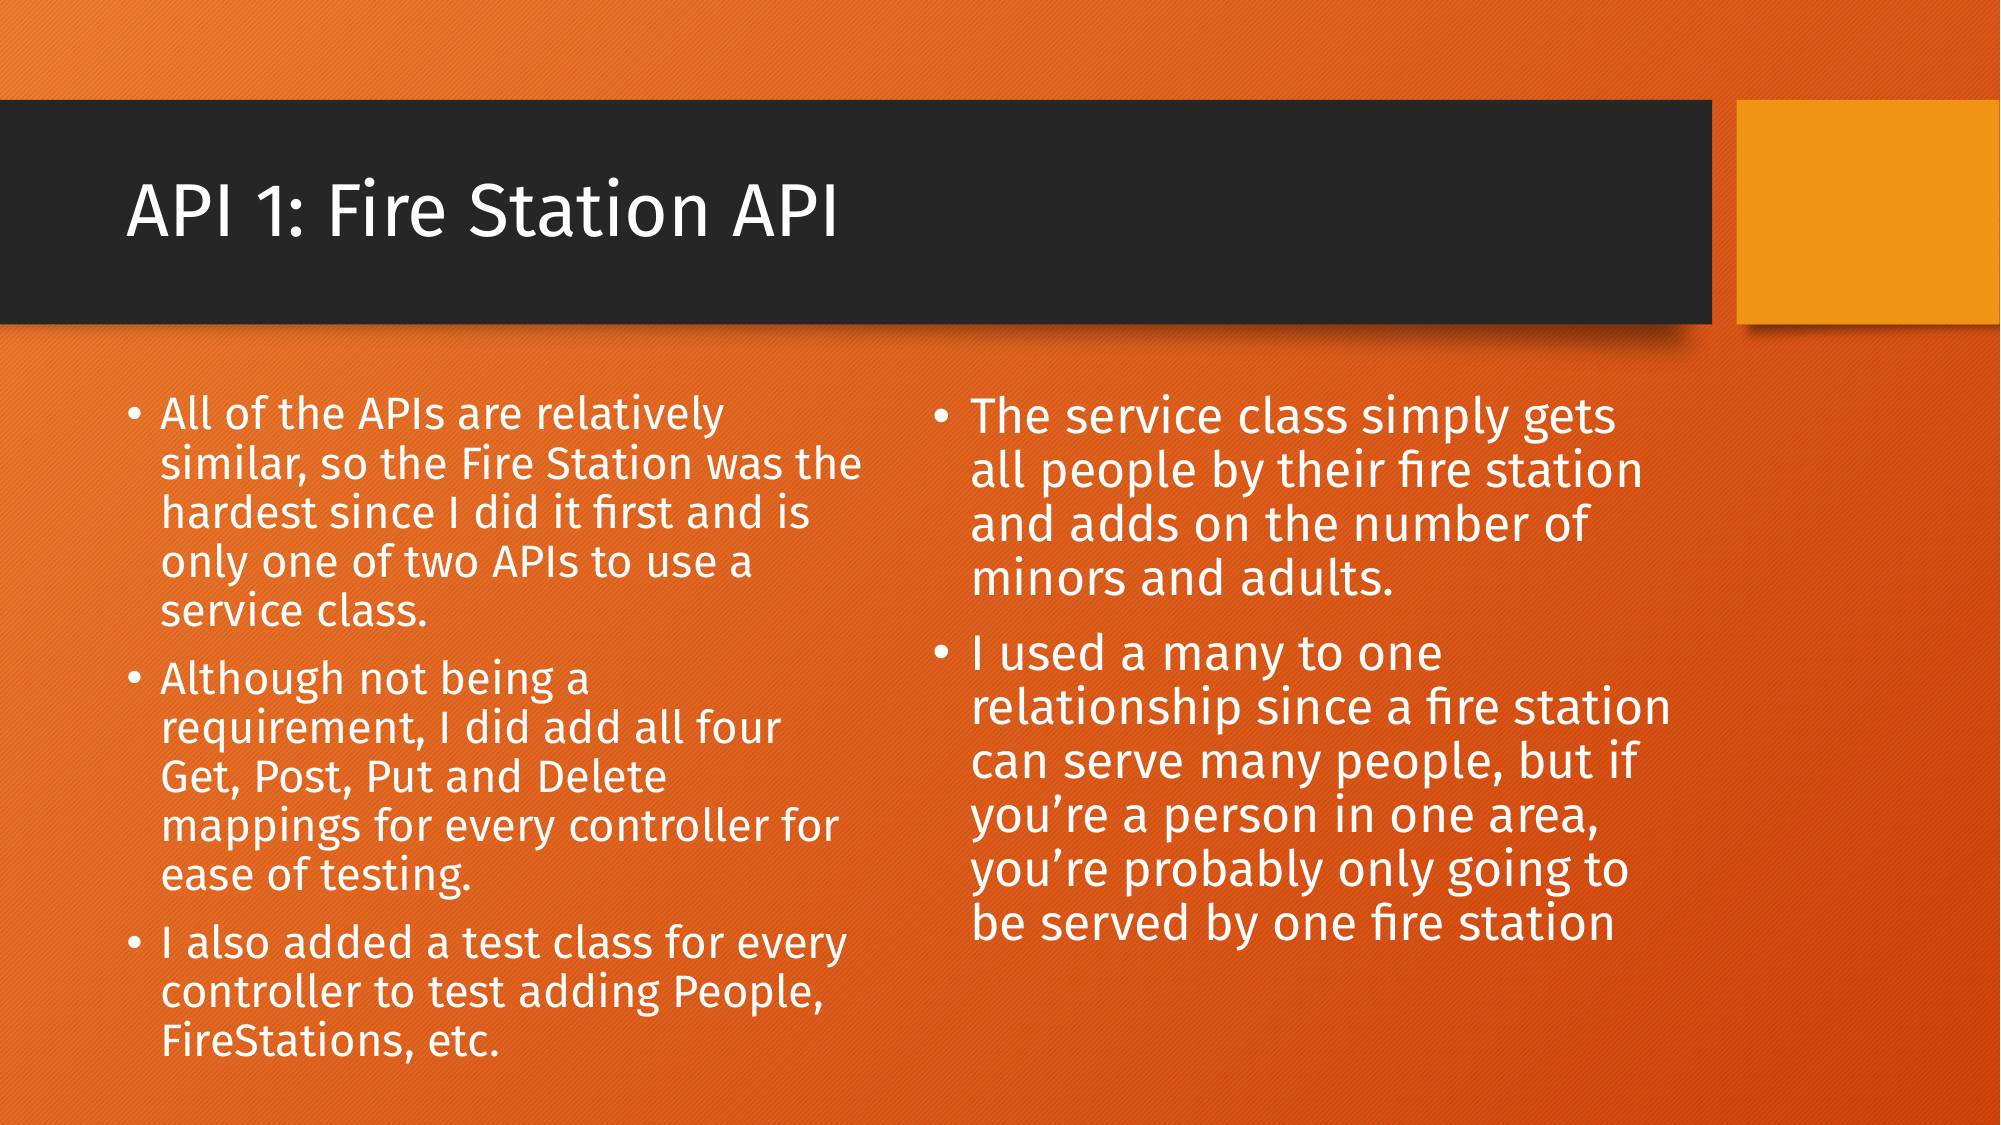

# API 1: Fire Station API
All of the APIs are relatively similar, so the Fire Station was the hardest since I did it first and is only one of two APIs to use a service class.
Although not being a requirement, I did add all four Get, Post, Put and Delete mappings for every controller for  ease of testing.
I also added a test class for every controller to test adding People, FireStations, etc.
The service class simply gets all people by their fire station and adds on the number of minors and adults.
I used a many to one relationship since a fire station can serve many people, but if you’re a person in one area, you’re probably only going to be served by one fire station